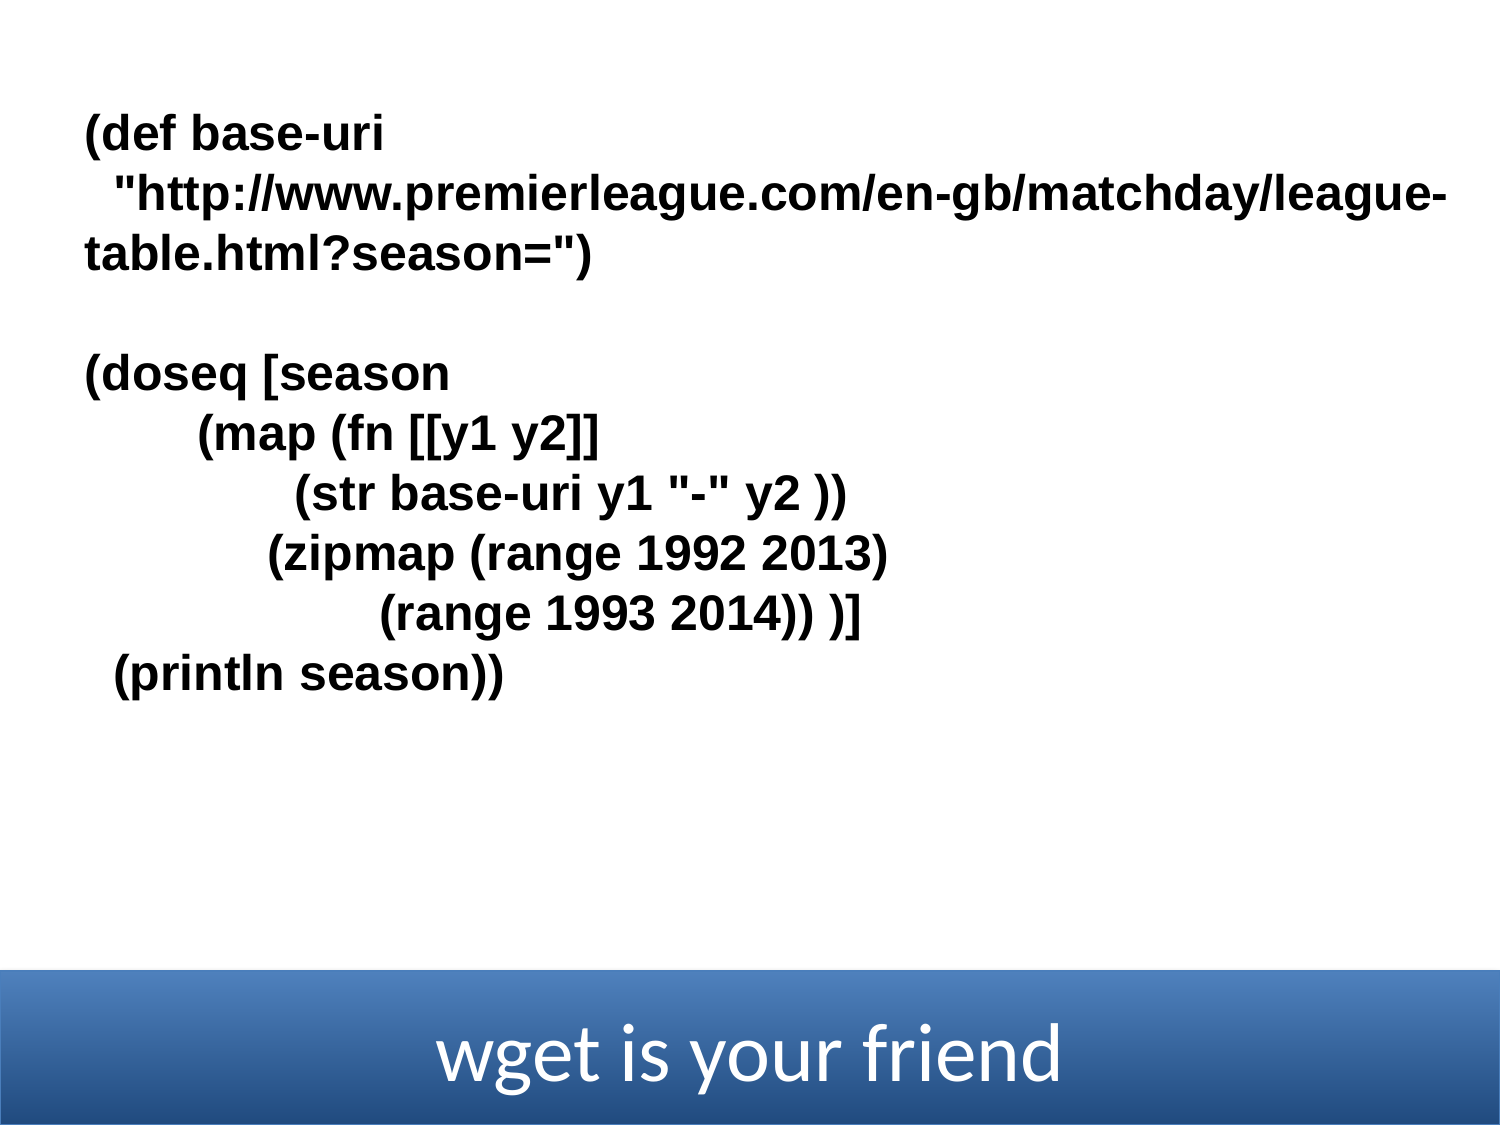

(def base-uri
  "http://www.premierleague.com/en-gb/matchday/league-table.html?season=")

(doseq [season
        (map (fn [[y1 y2]]
               (str base-uri y1 "-" y2 ))
             (zipmap (range 1992 2013)
                     (range 1993 2014)) )]
  (println season))
wget is your friend